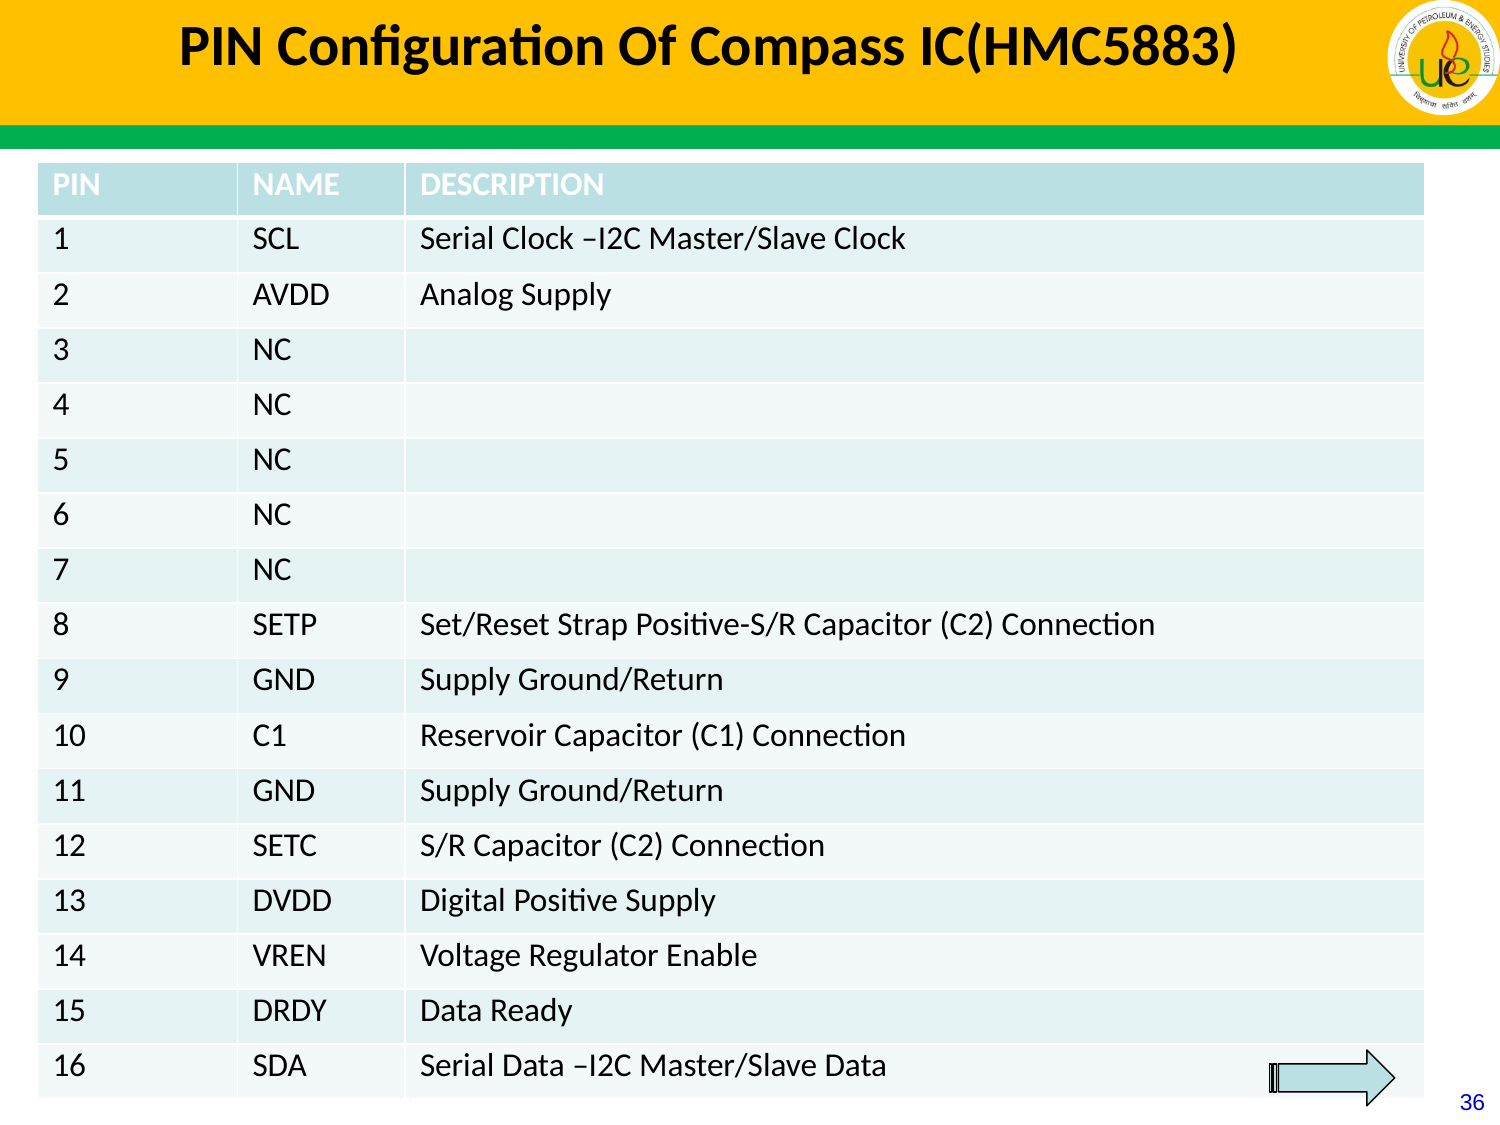

PIN Configuration Of Compass IC(HMC5883)
| PIN | NAME | DESCRIPTION |
| --- | --- | --- |
| 1 | SCL | Serial Clock –I2C Master/Slave Clock |
| 2 | AVDD | Analog Supply |
| 3 | NC |  |
| 4 | NC |  |
| 5 | NC |  |
| 6 | NC |  |
| 7 | NC |  |
| 8 | SETP | Set/Reset Strap Positive-S/R Capacitor (C2) Connection |
| 9 | GND | Supply Ground/Return |
| 10 | C1 | Reservoir Capacitor (C1) Connection |
| 11 | GND | Supply Ground/Return |
| 12 | SETC | S/R Capacitor (C2) Connection |
| 13 | DVDD | Digital Positive Supply |
| 14 | VREN | Voltage Regulator Enable |
| 15 | DRDY | Data Ready |
| 16 | SDA | Serial Data –I2C Master/Slave Data |